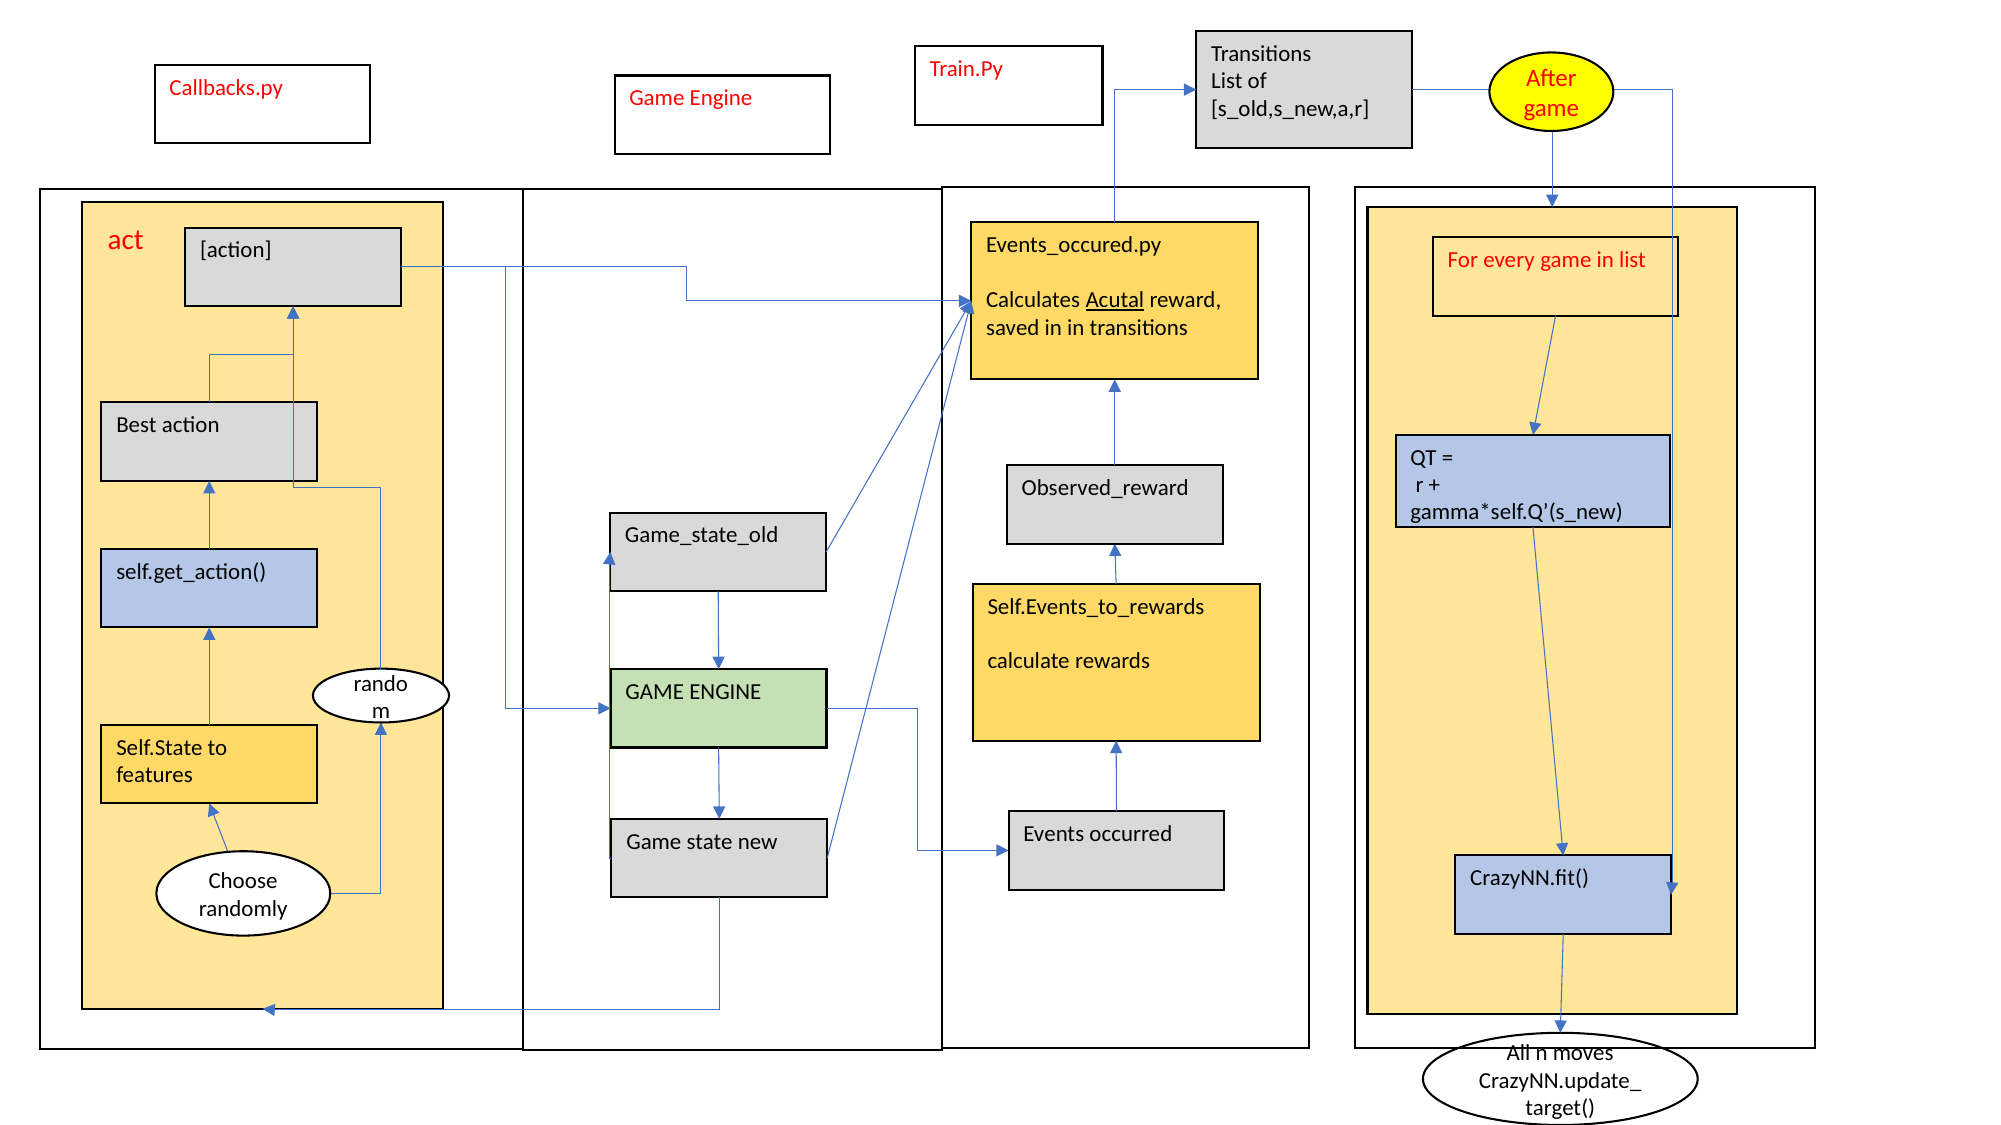

Transitions
List of
[s_old,s_new,a,r]

Train.Py
After game
Callbacks.py
Game Engine

act
Events_occured.py

Calculates Acutal reward, saved in in transitions
[action]
For every game in list
Best action
QT =
 r + gamma*self.Q’(s_new)

Observed_reward
Game_state_old
self.get_action()
Self.Events_to_rewards

calculate rewards
random
GAME ENGINE
Self.State to features
Events occurred
Game state new
Choose randomly
CrazyNN.fit()
All n moves
CrazyNN.update_target()